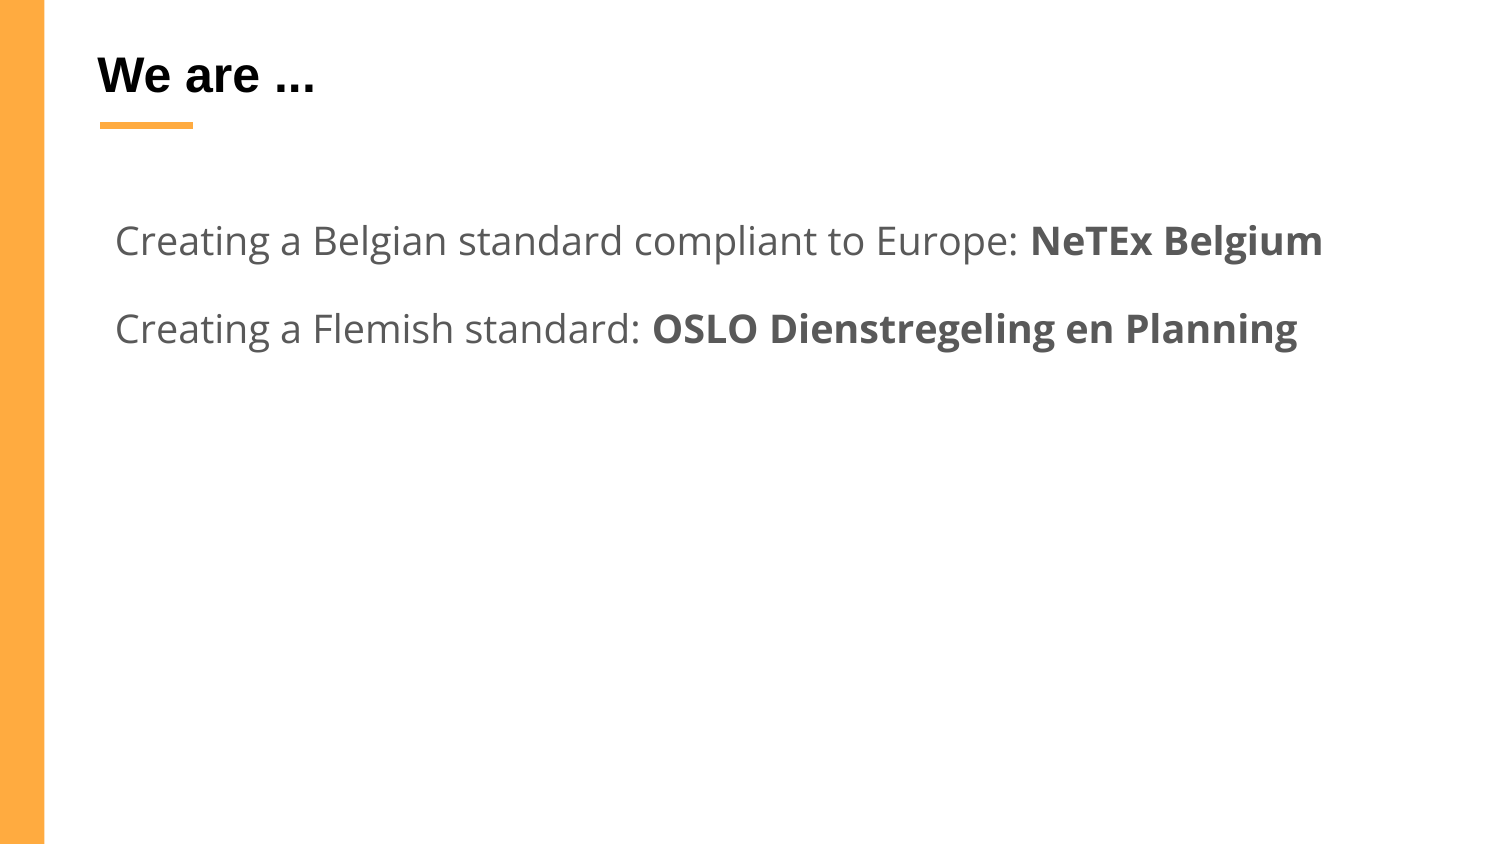

We are ...
Creating a Belgian standard compliant to Europe: NeTEx Belgium
Creating a Flemish standard: OSLO Dienstregeling en Planning